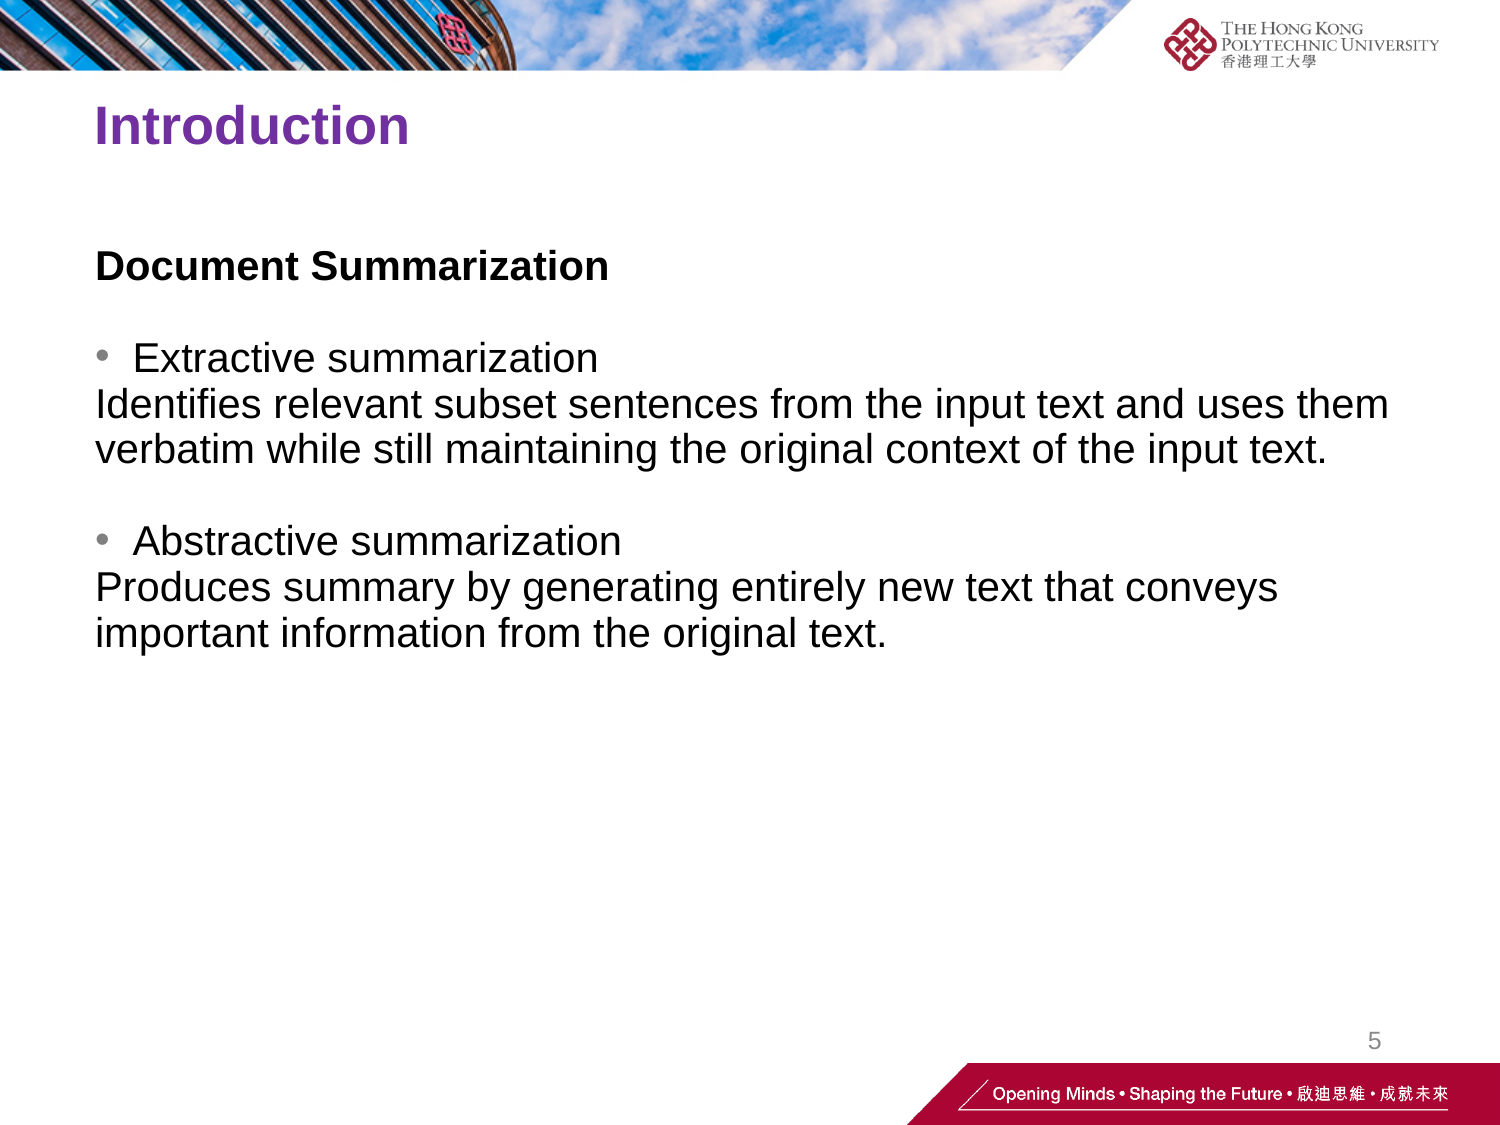

Introduction
Document Summarization

Extractive summarization
Identifies relevant subset sentences from the input text and uses them verbatim while still maintaining the original context of the input text.

Abstractive summarization
Produces summary by generating entirely new text that conveys important information from the original text.
5